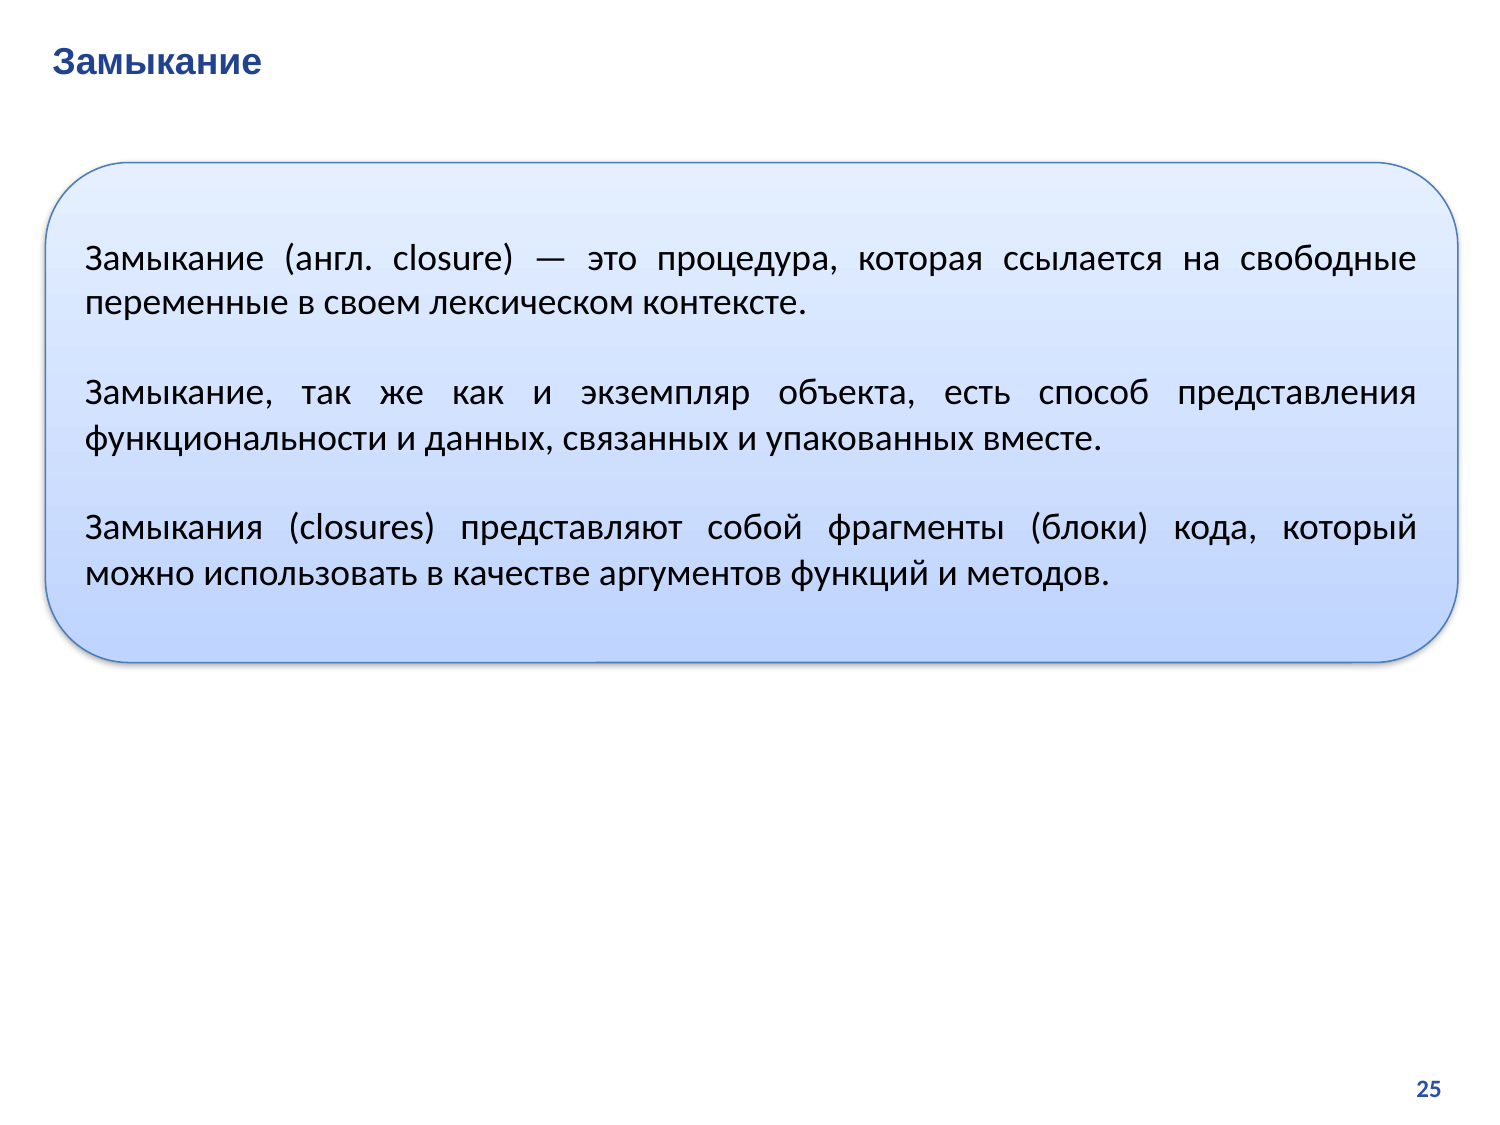

# Замыкание
Замыкание (англ. closure) — это процедура, которая ссылается на свободные переменные в своем лексическом контексте.

Замыкание, так же как и экземпляр объекта, есть способ представления функциональности и данных, связанных и упакованных вместе.

Замыкания (closures) представляют собой фрагменты (блоки) кода, который можно использовать в качестве аргументов функций и методов.